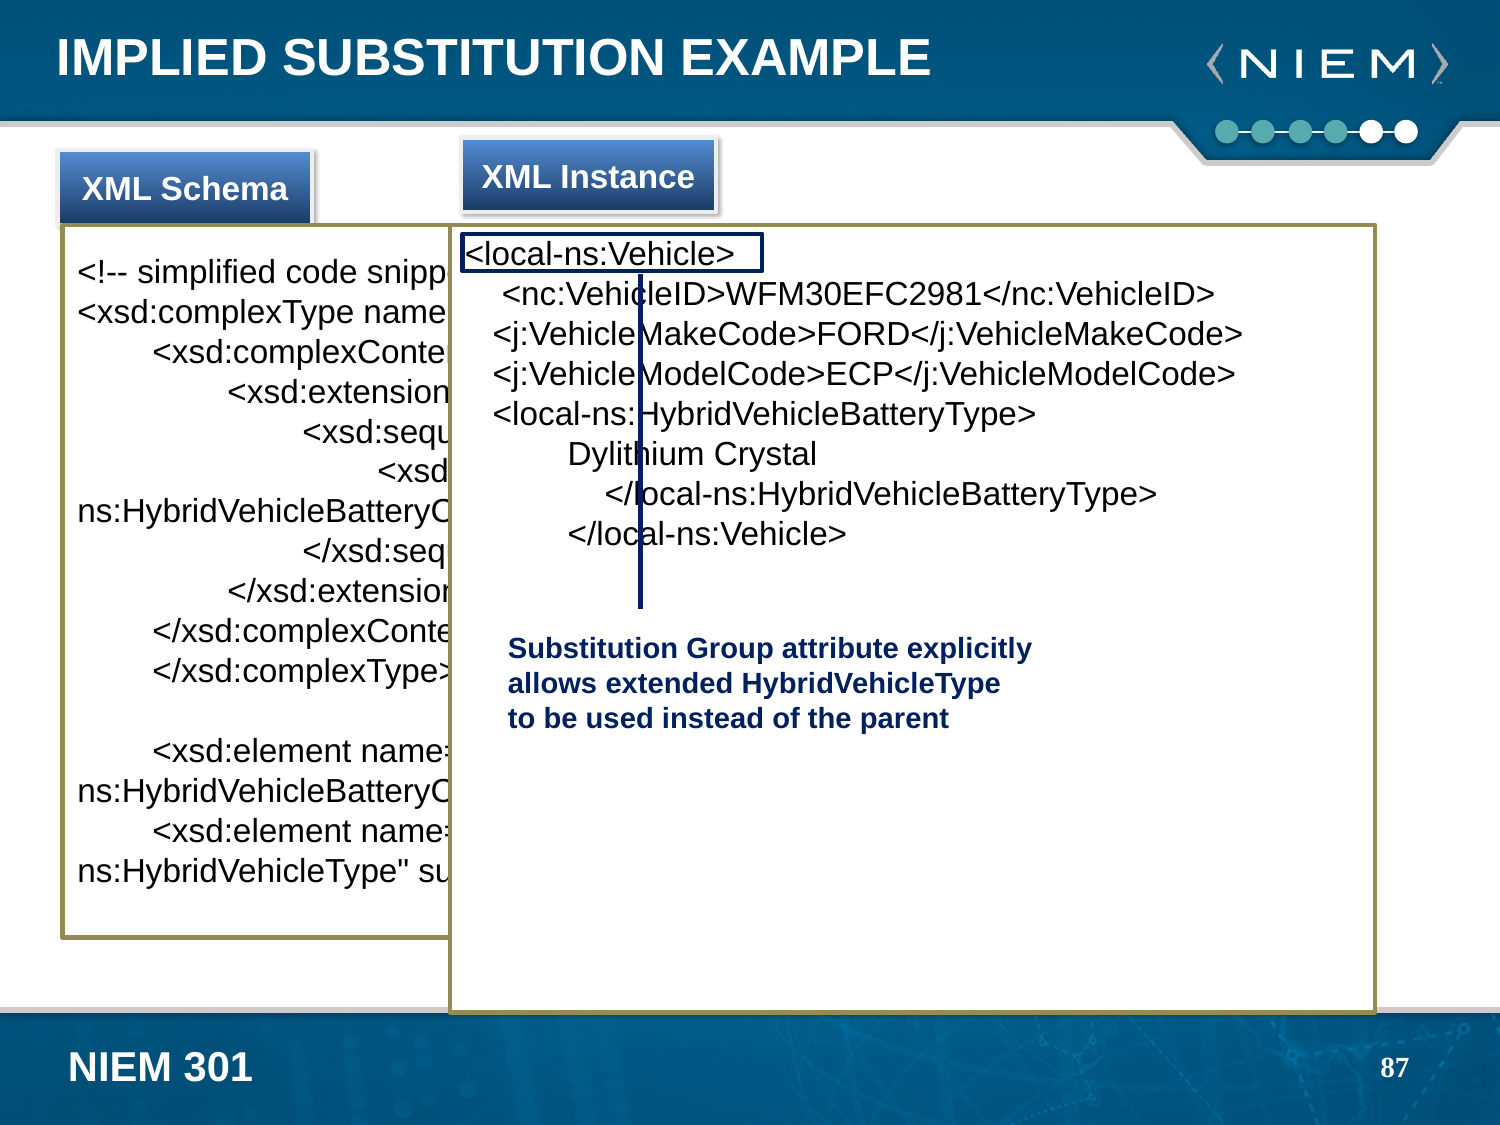

# Implied Substitution Example

XML Instance
XML Schema

<local-ns:Vehicle>
    <nc:VehicleID>WFM30EFC2981</nc:VehicleID>
<j:VehicleMakeCode>FORD</j:VehicleMakeCode>    <j:VehicleModelCode>ECP</j:VehicleModelCode>    <local-ns:HybridVehicleBatteryType>
Dylithium Crystal
    </local-ns:HybridVehicleBatteryType>
</local-ns:Vehicle>

Substitution Group attribute explicitly allows extended HybridVehicleType to be used instead of the parent
<!-- simplified code snippet from niem-core namespace -->
<xsd:complexType name="HybridVehicleType">
<xsd:complexContent>
<xsd:extension base="nc:VehicleType">
<xsd:sequence>
		<xsd:element ref="local-ns:HybridVehicleBatteryCategoryText"/>
</xsd:sequence>
</xsd:extension>
</xsd:complexContent>
</xsd:complexType>

<xsd:element name="local-ns:HybridVehicleBatteryCategoryText" type="nc:TextType"/>
<xsd:element name="Vehicle" type="local-ns:HybridVehicleType" substitutionGroup="nc:Vehicle"/>
87